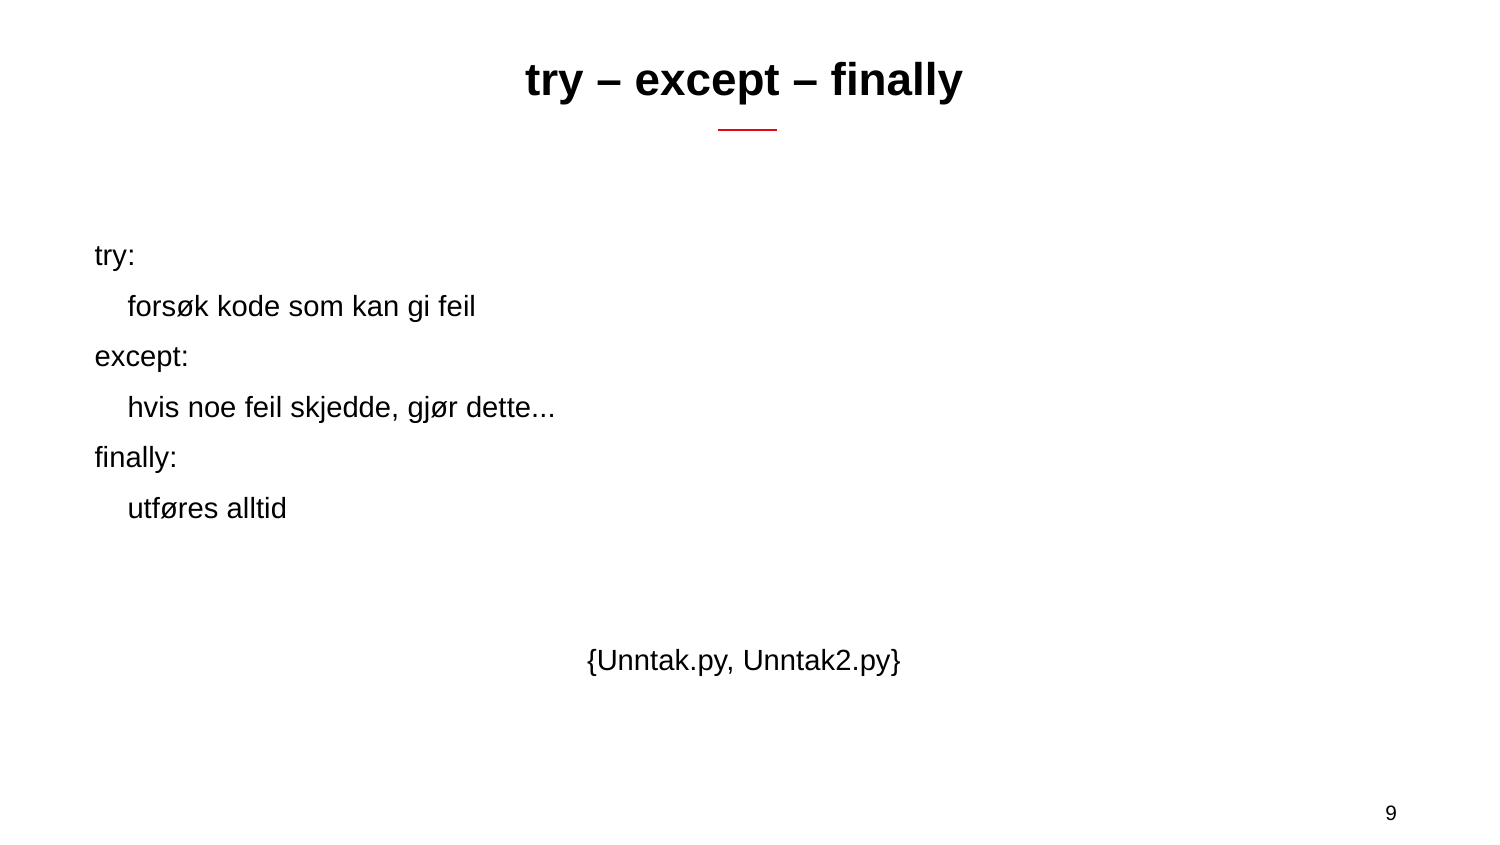

# try – except – finally
try:
    forsøk kode som kan gi feil
except:
    hvis noe feil skjedde, gjør dette...
finally:
    utføres alltid

{Unntak.py, Unntak2.py}

9